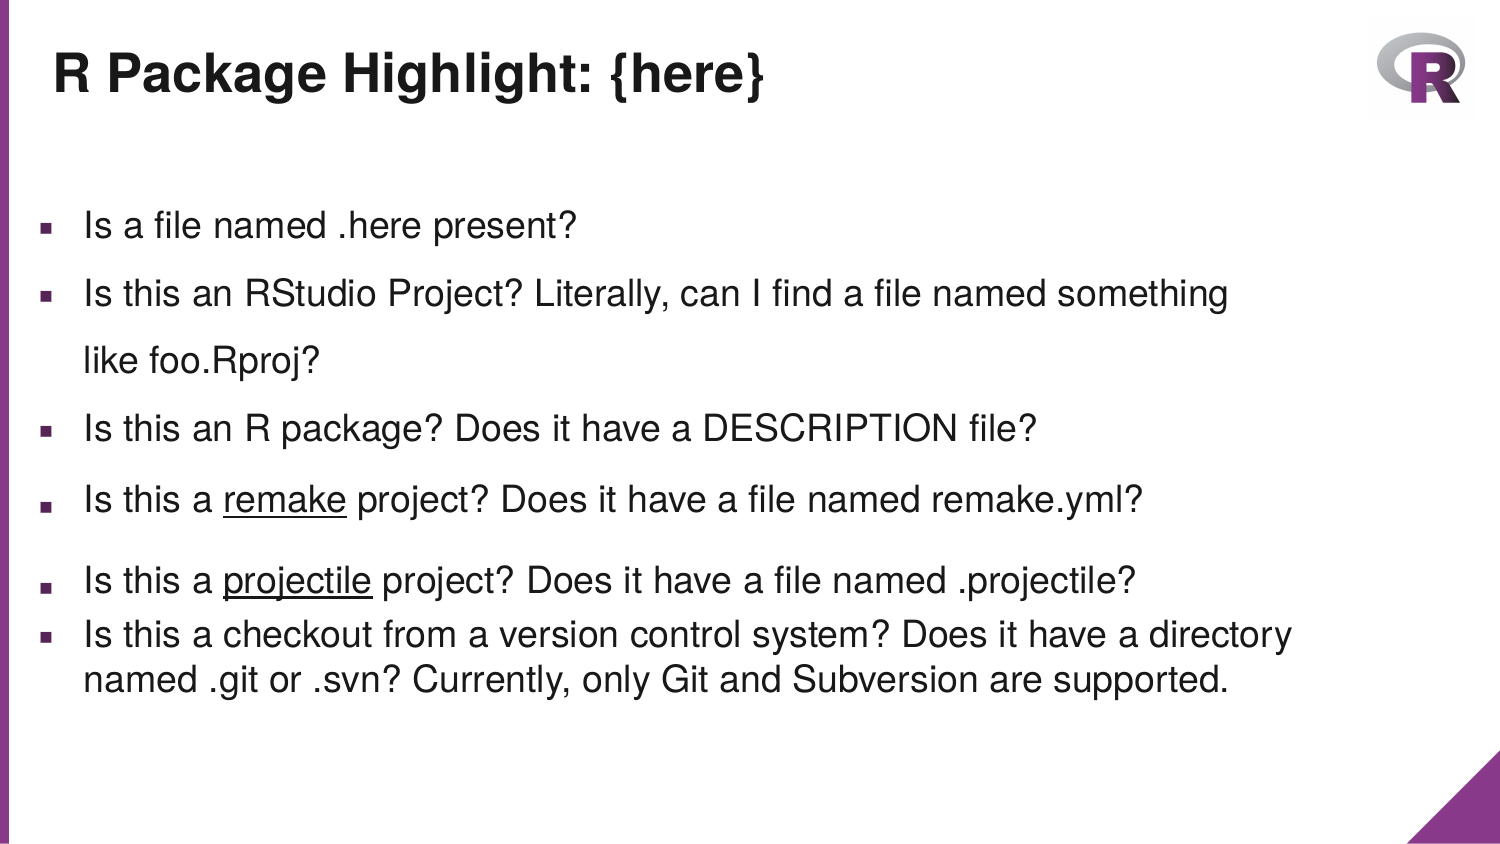

# R Package Highlight: {here}
Is a file named .here present?
Is this an RStudio Project? Literally, can I find a file named something like foo.Rproj?
Is this an R package? Does it have a DESCRIPTION file?
Is this a remake project? Does it have a file named remake.yml?
Is this a projectile project? Does it have a file named .projectile?
Is this a checkout from a version control system? Does it have a directory named .git or .svn? Currently, only Git and Subversion are supported.